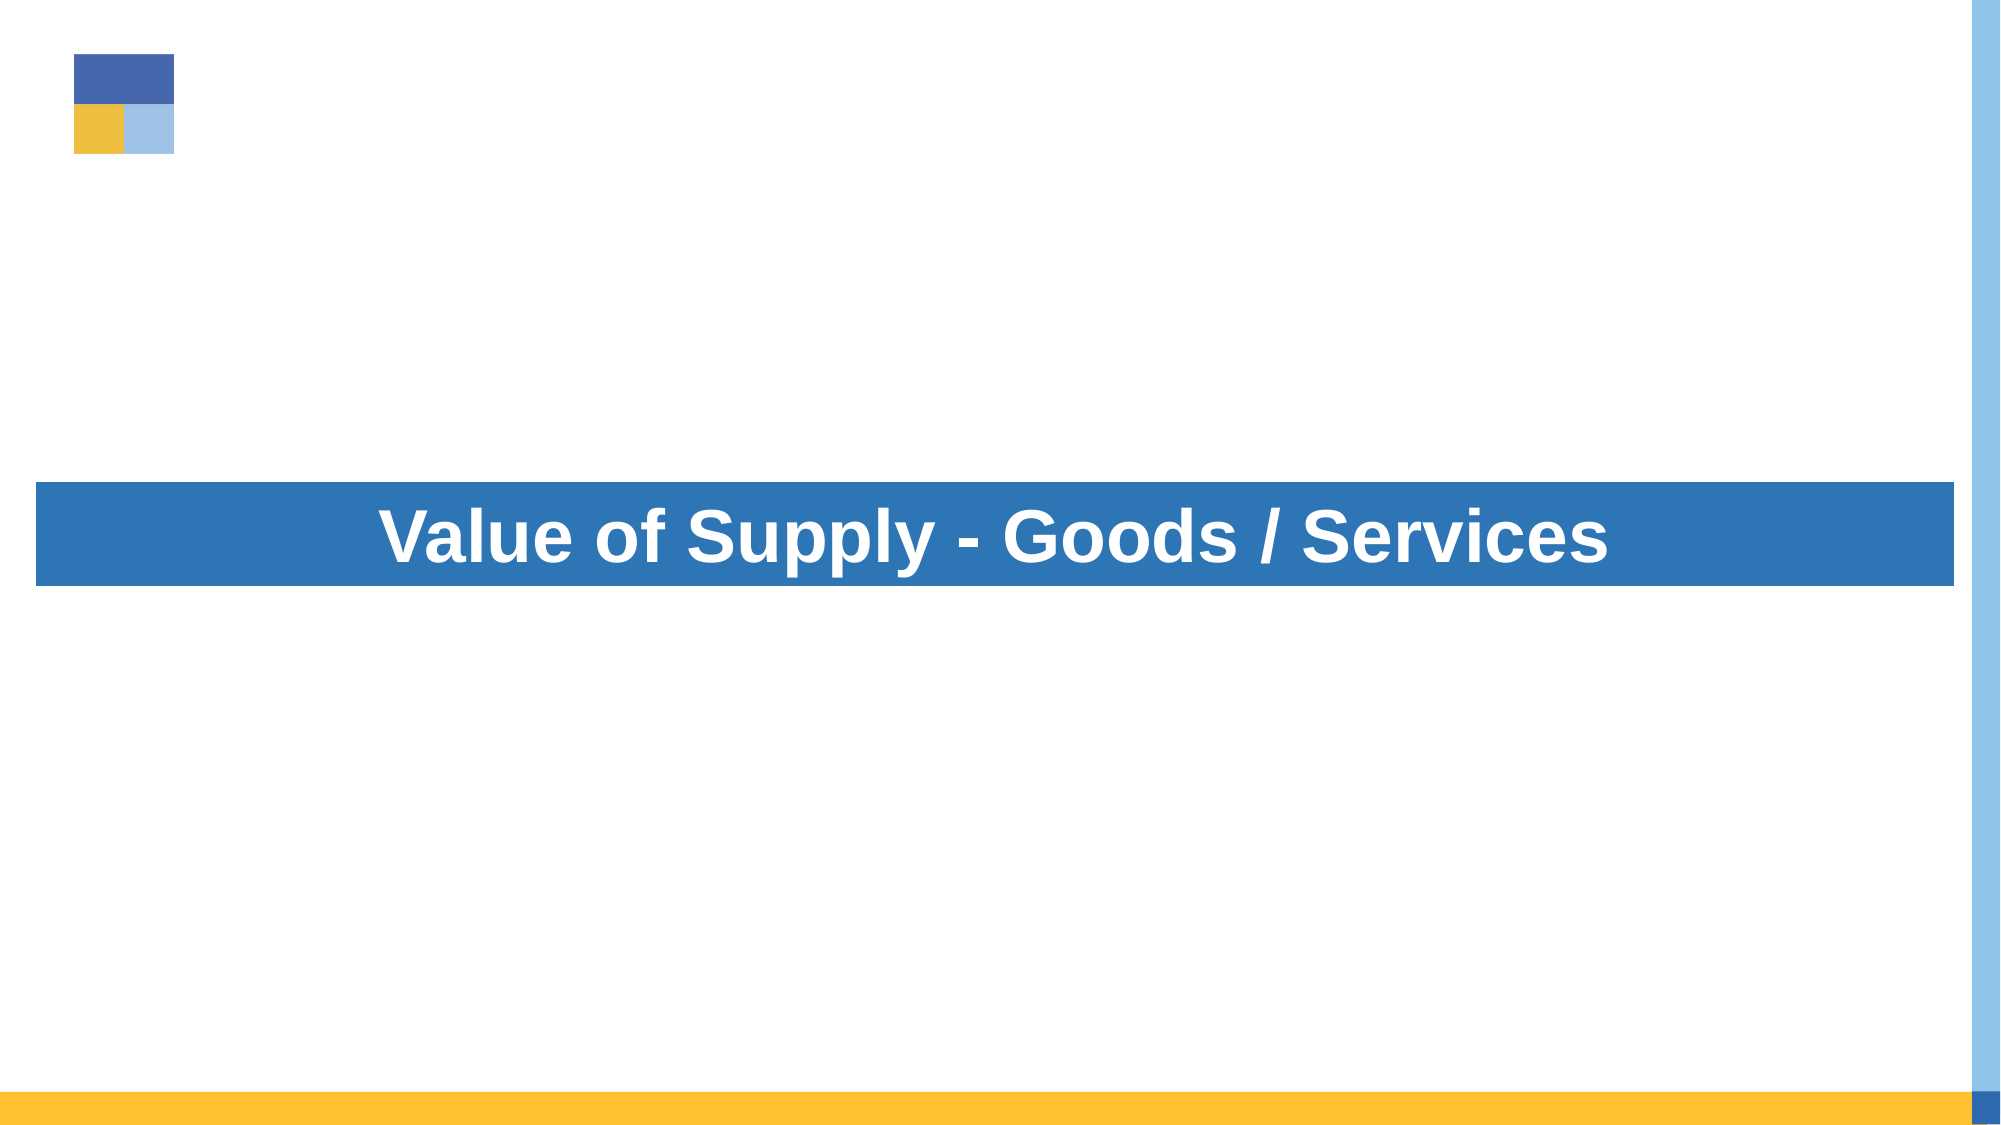

# Value of Supply - Goods / Services